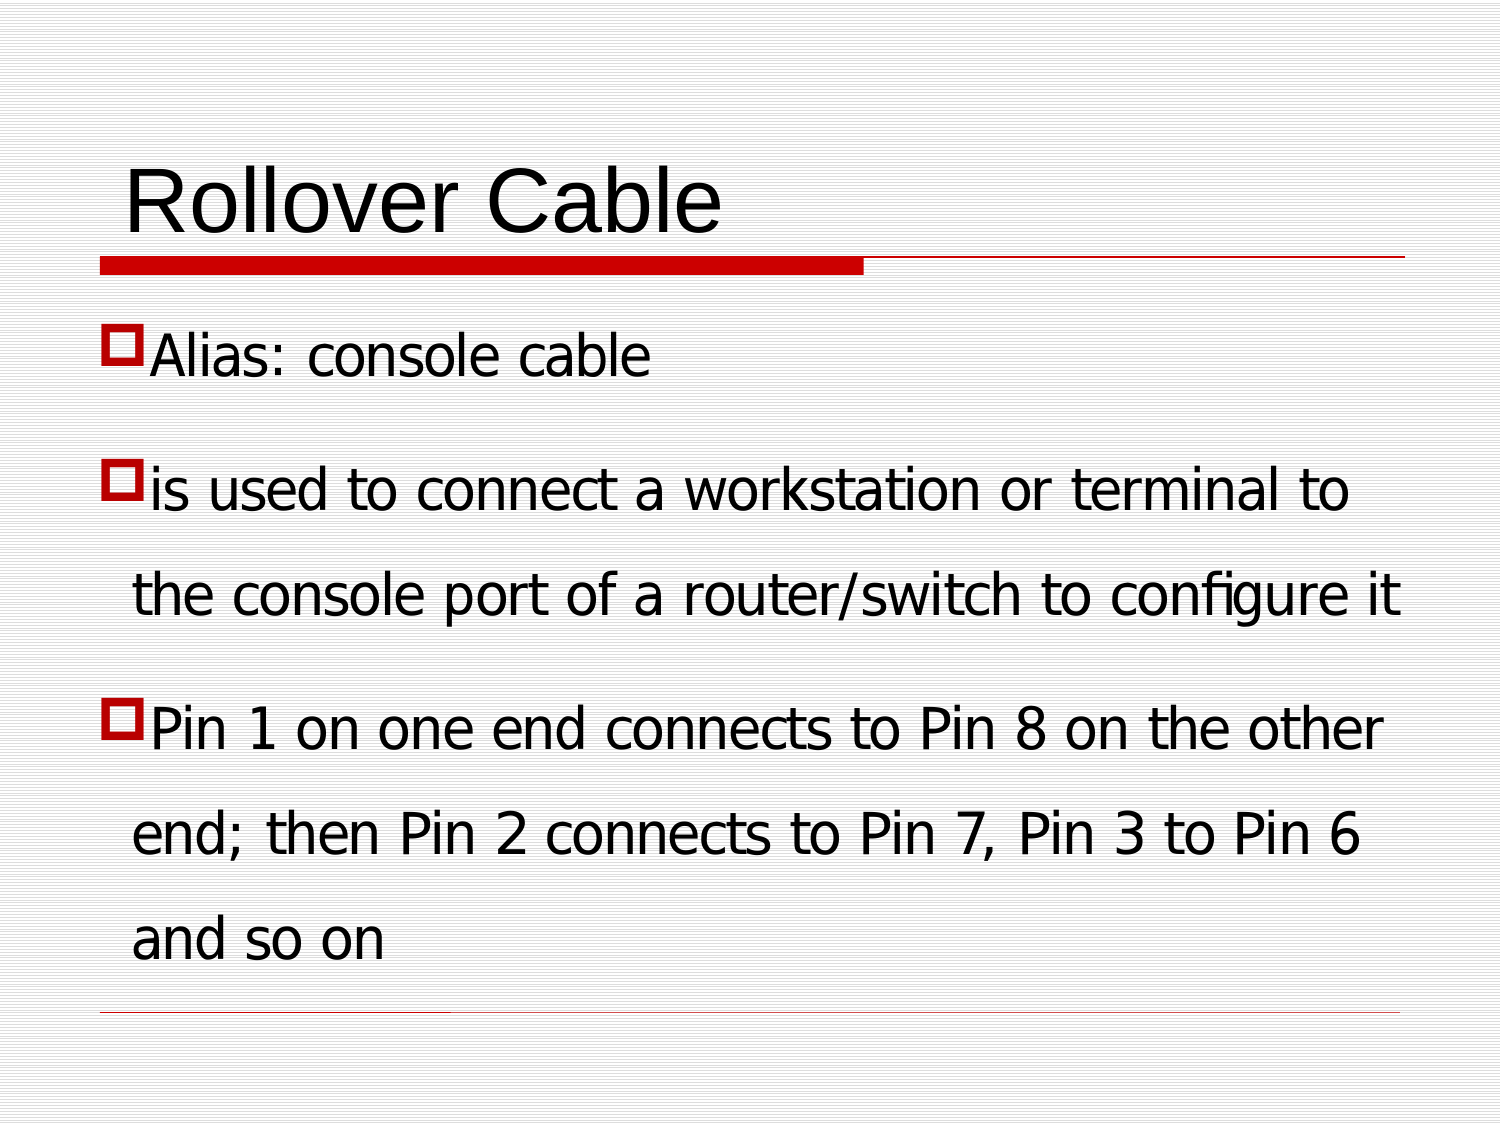

Rollover Cable
Alias: console cable
is used to connect a workstation or terminal to the console port of a router/switch to configure it
Pin 1 on one end connects to Pin 8 on the other end; then Pin 2 connects to Pin 7, Pin 3 to Pin 6 and so on